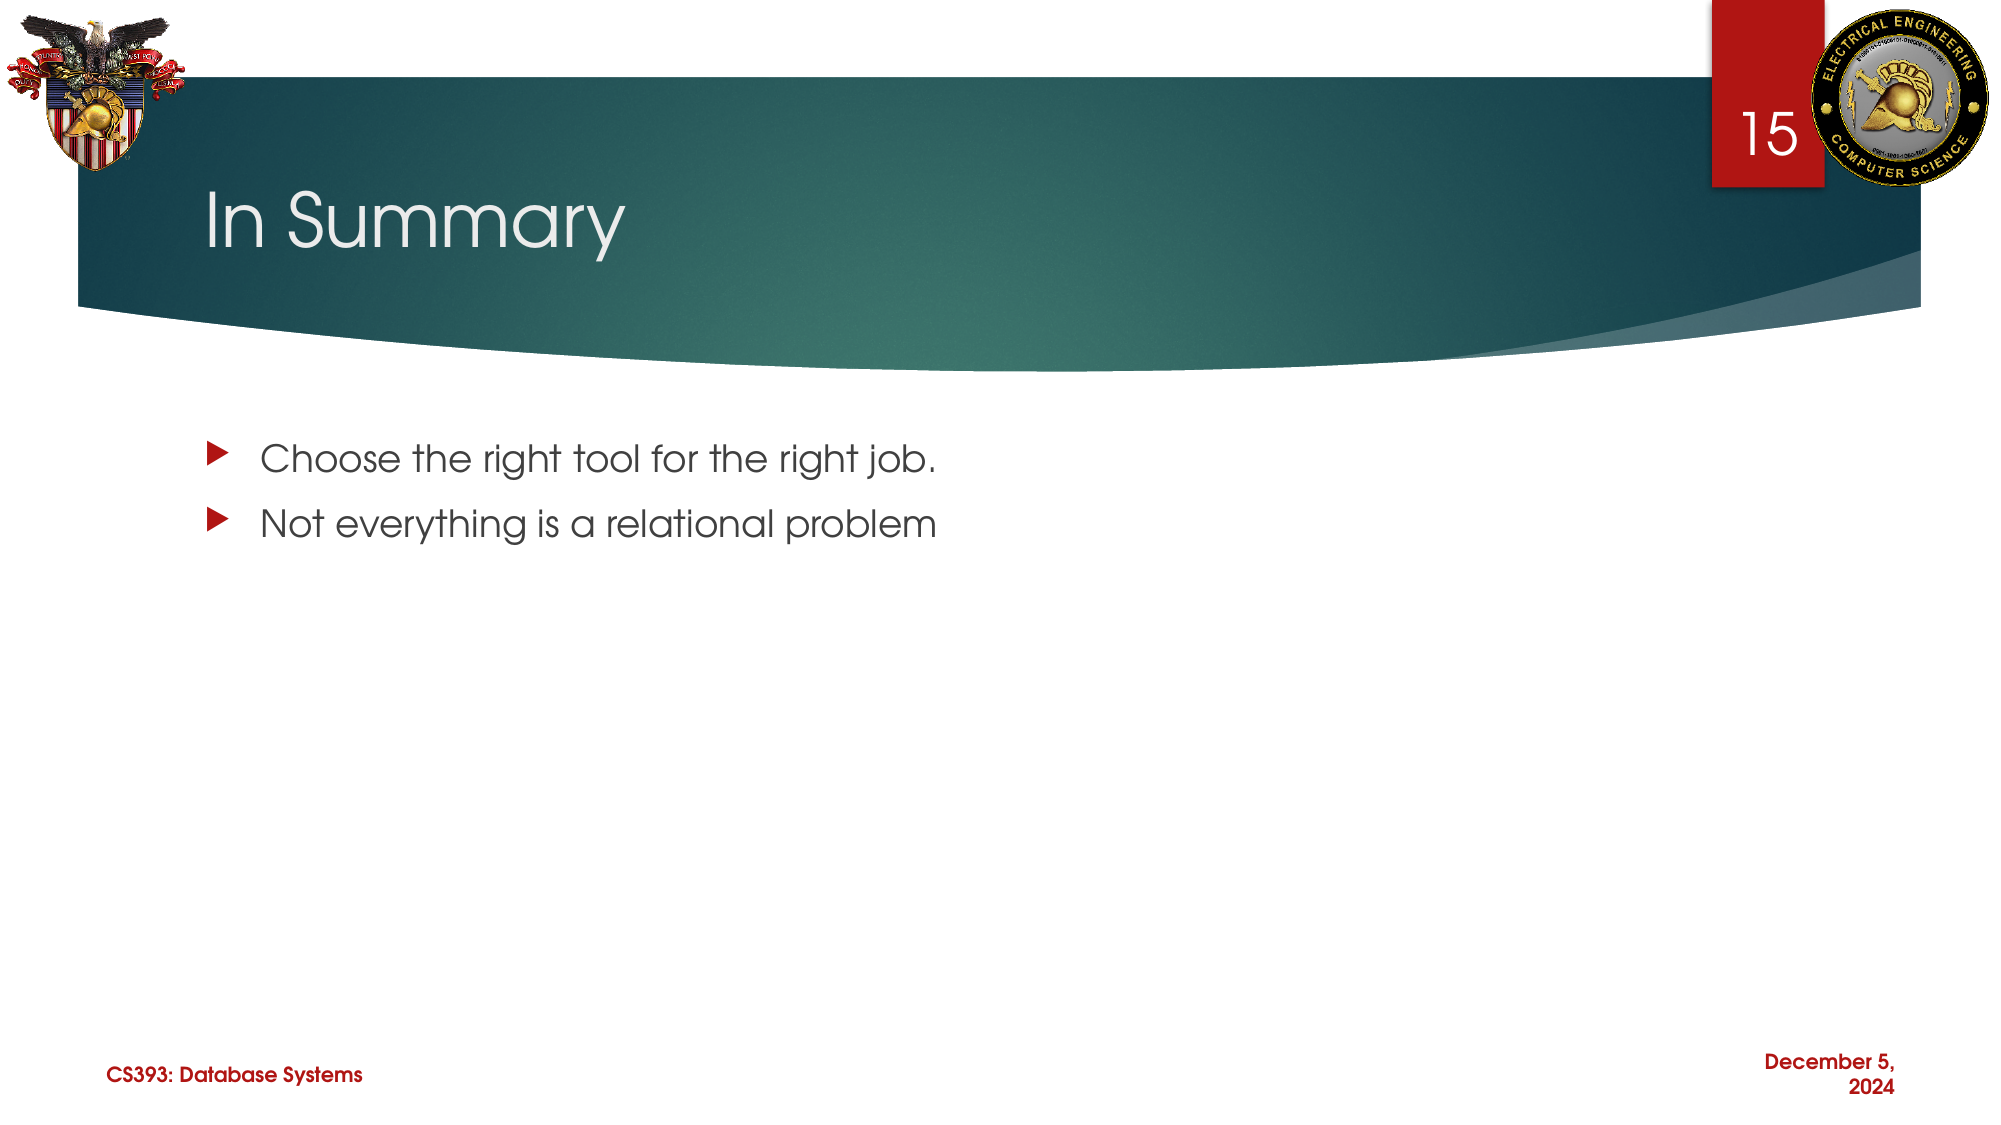

15
# In Summary
Choose the right tool for the right job.
Not everything is a relational problem

CS393: Database Systems
December 5, 2024